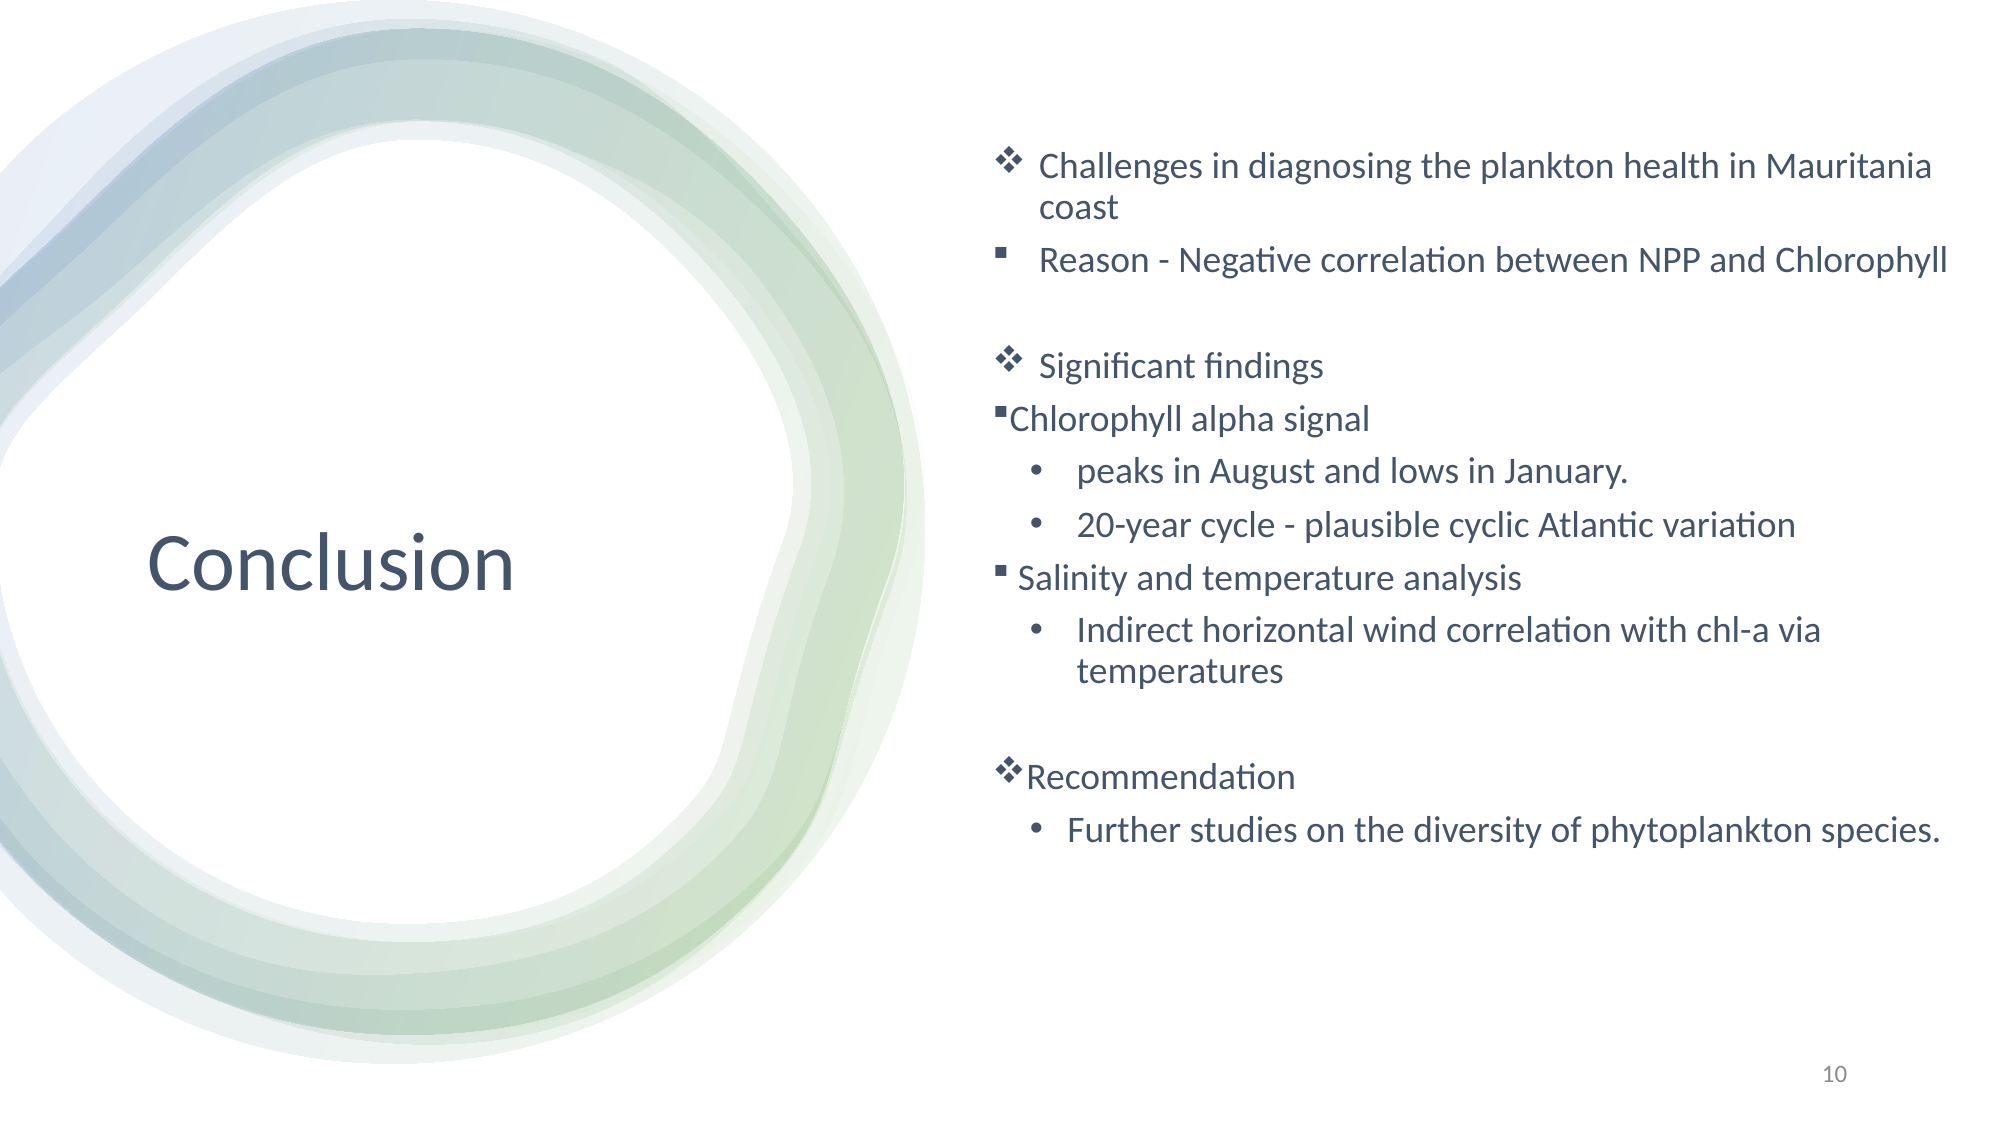

Challenges in diagnosing the plankton health in Mauritania coast
Reason - Negative correlation between NPP and Chlorophyll

Significant findings
Chlorophyll alpha signal
peaks in August and lows in January.
20-year cycle - plausible cyclic Atlantic variation
 Salinity and temperature analysis
Indirect horizontal wind correlation with chl-a via temperatures

Recommendation
Further studies on the diversity of phytoplankton species.

# Conclusion
10